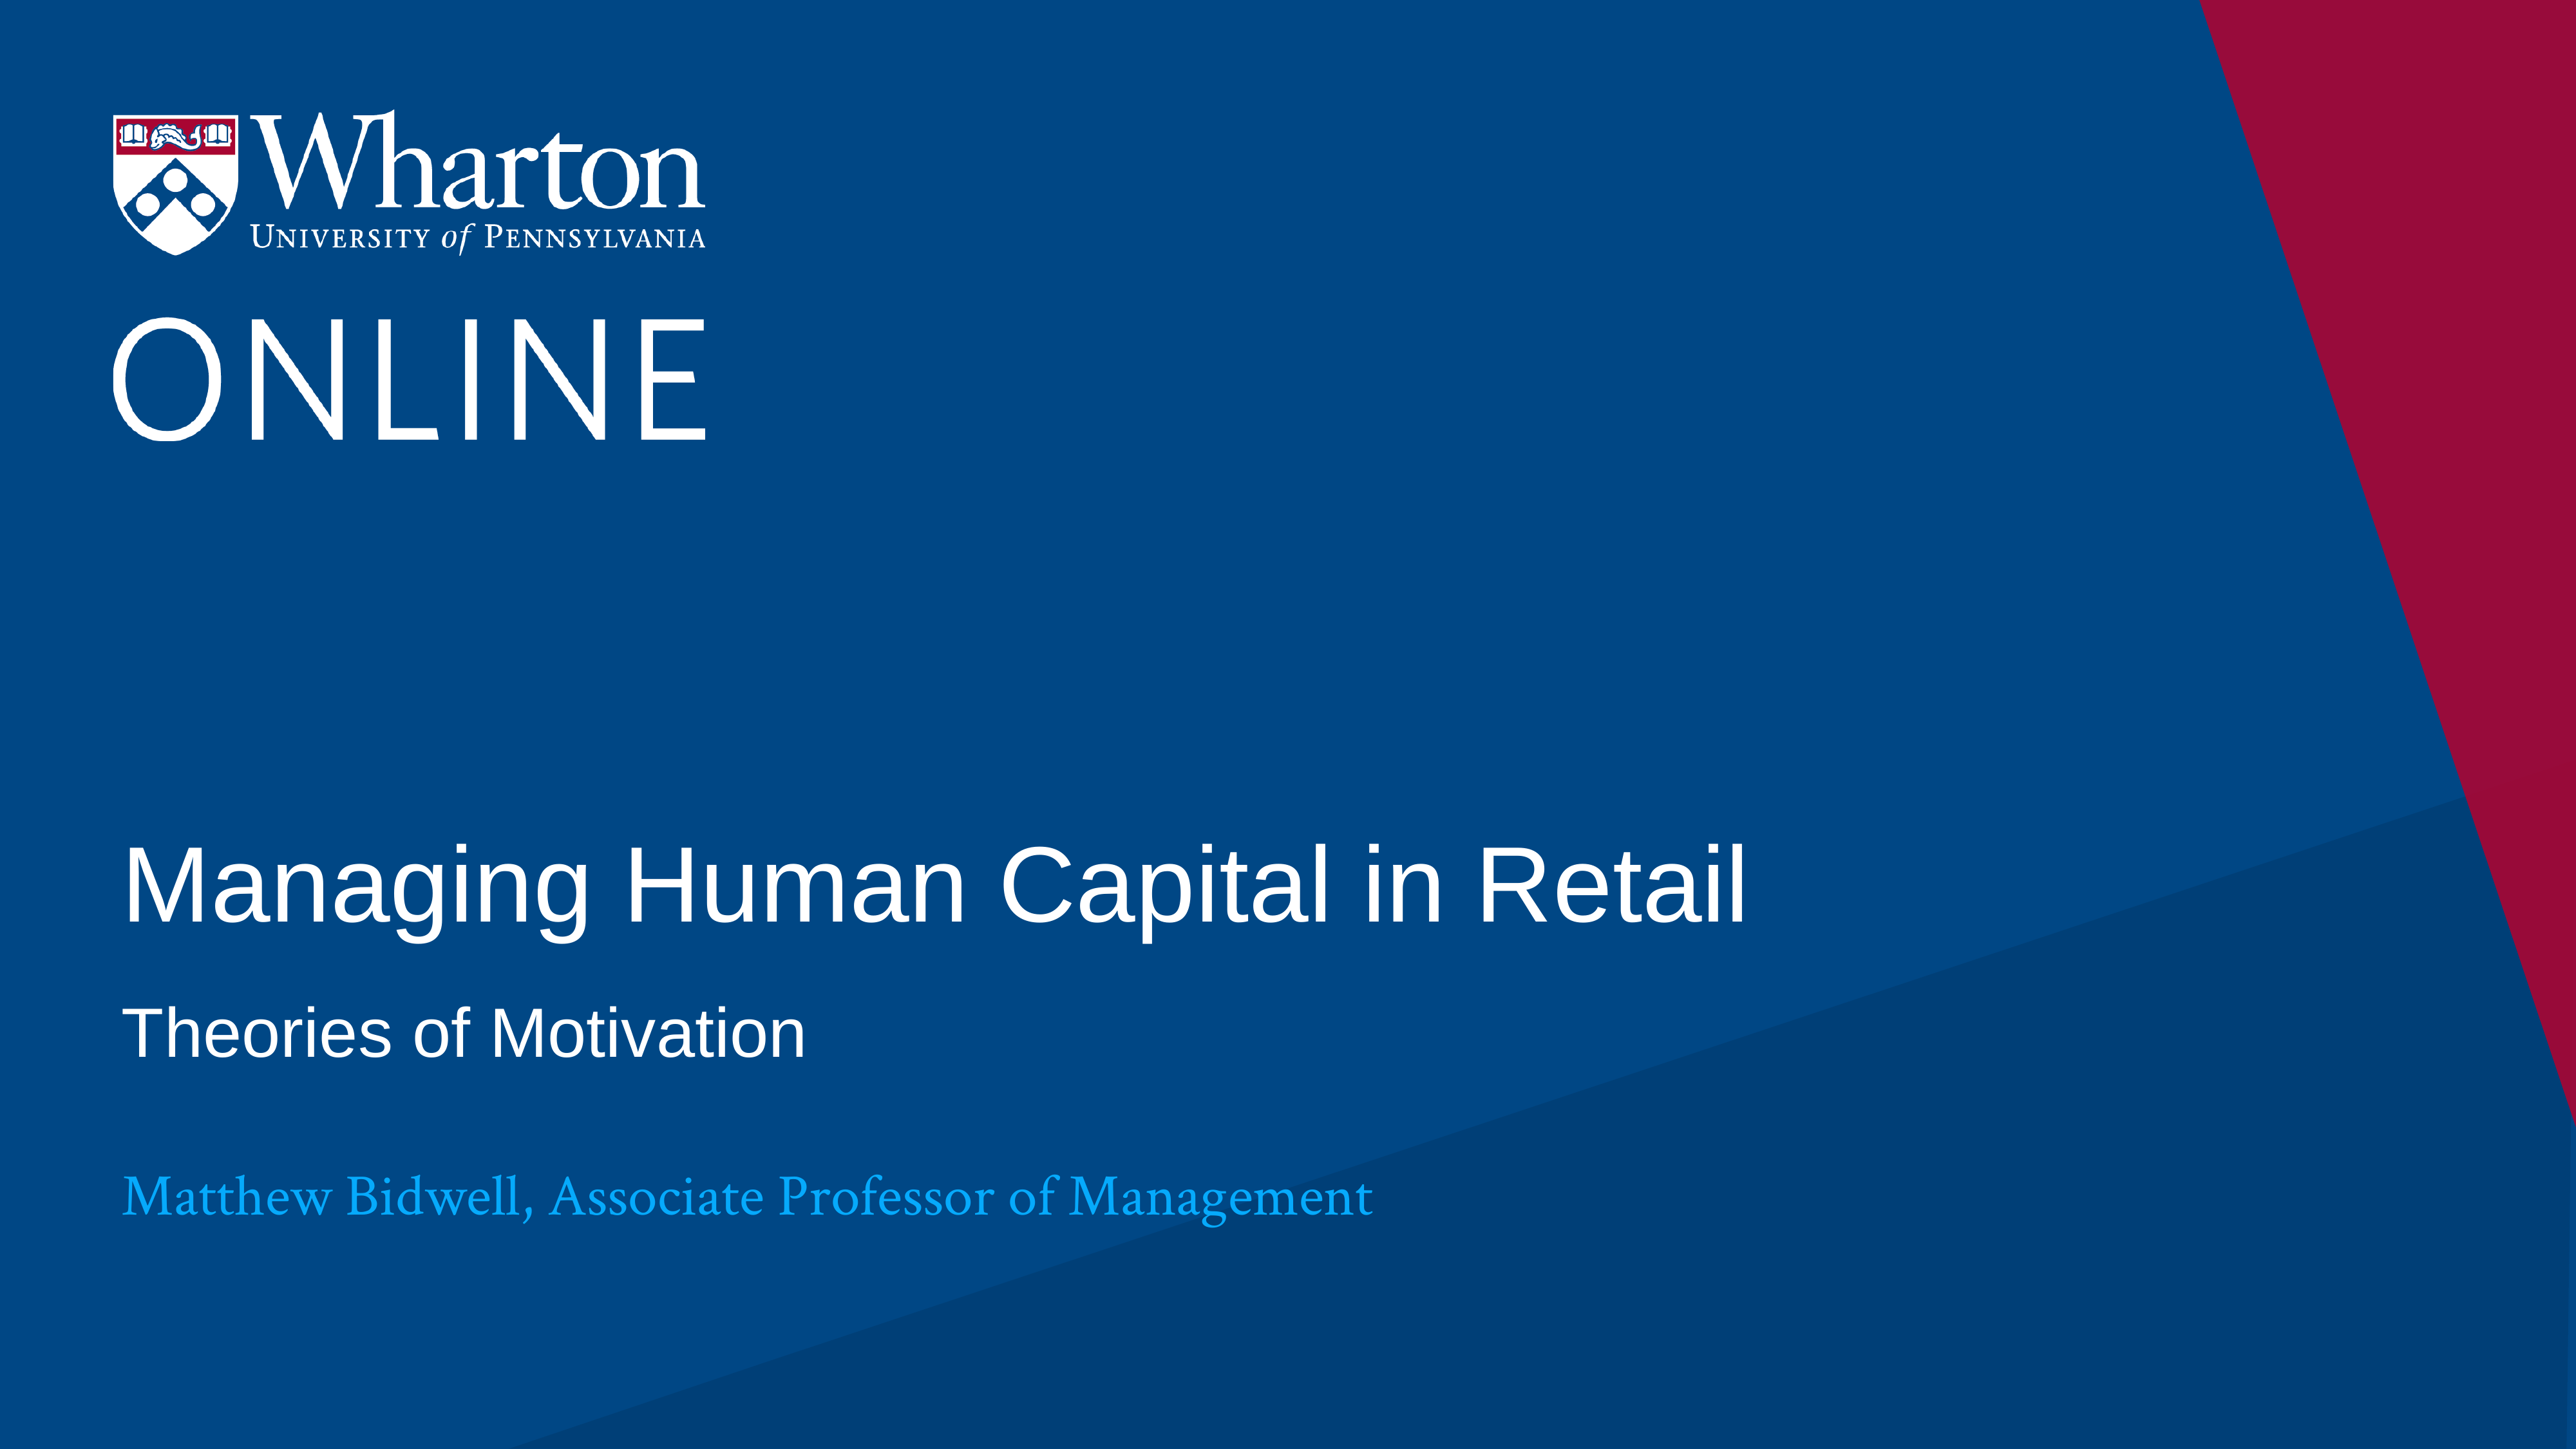

# Managing Human Capital in Retail
Theories of Motivation
Matthew Bidwell, Associate Professor of Management